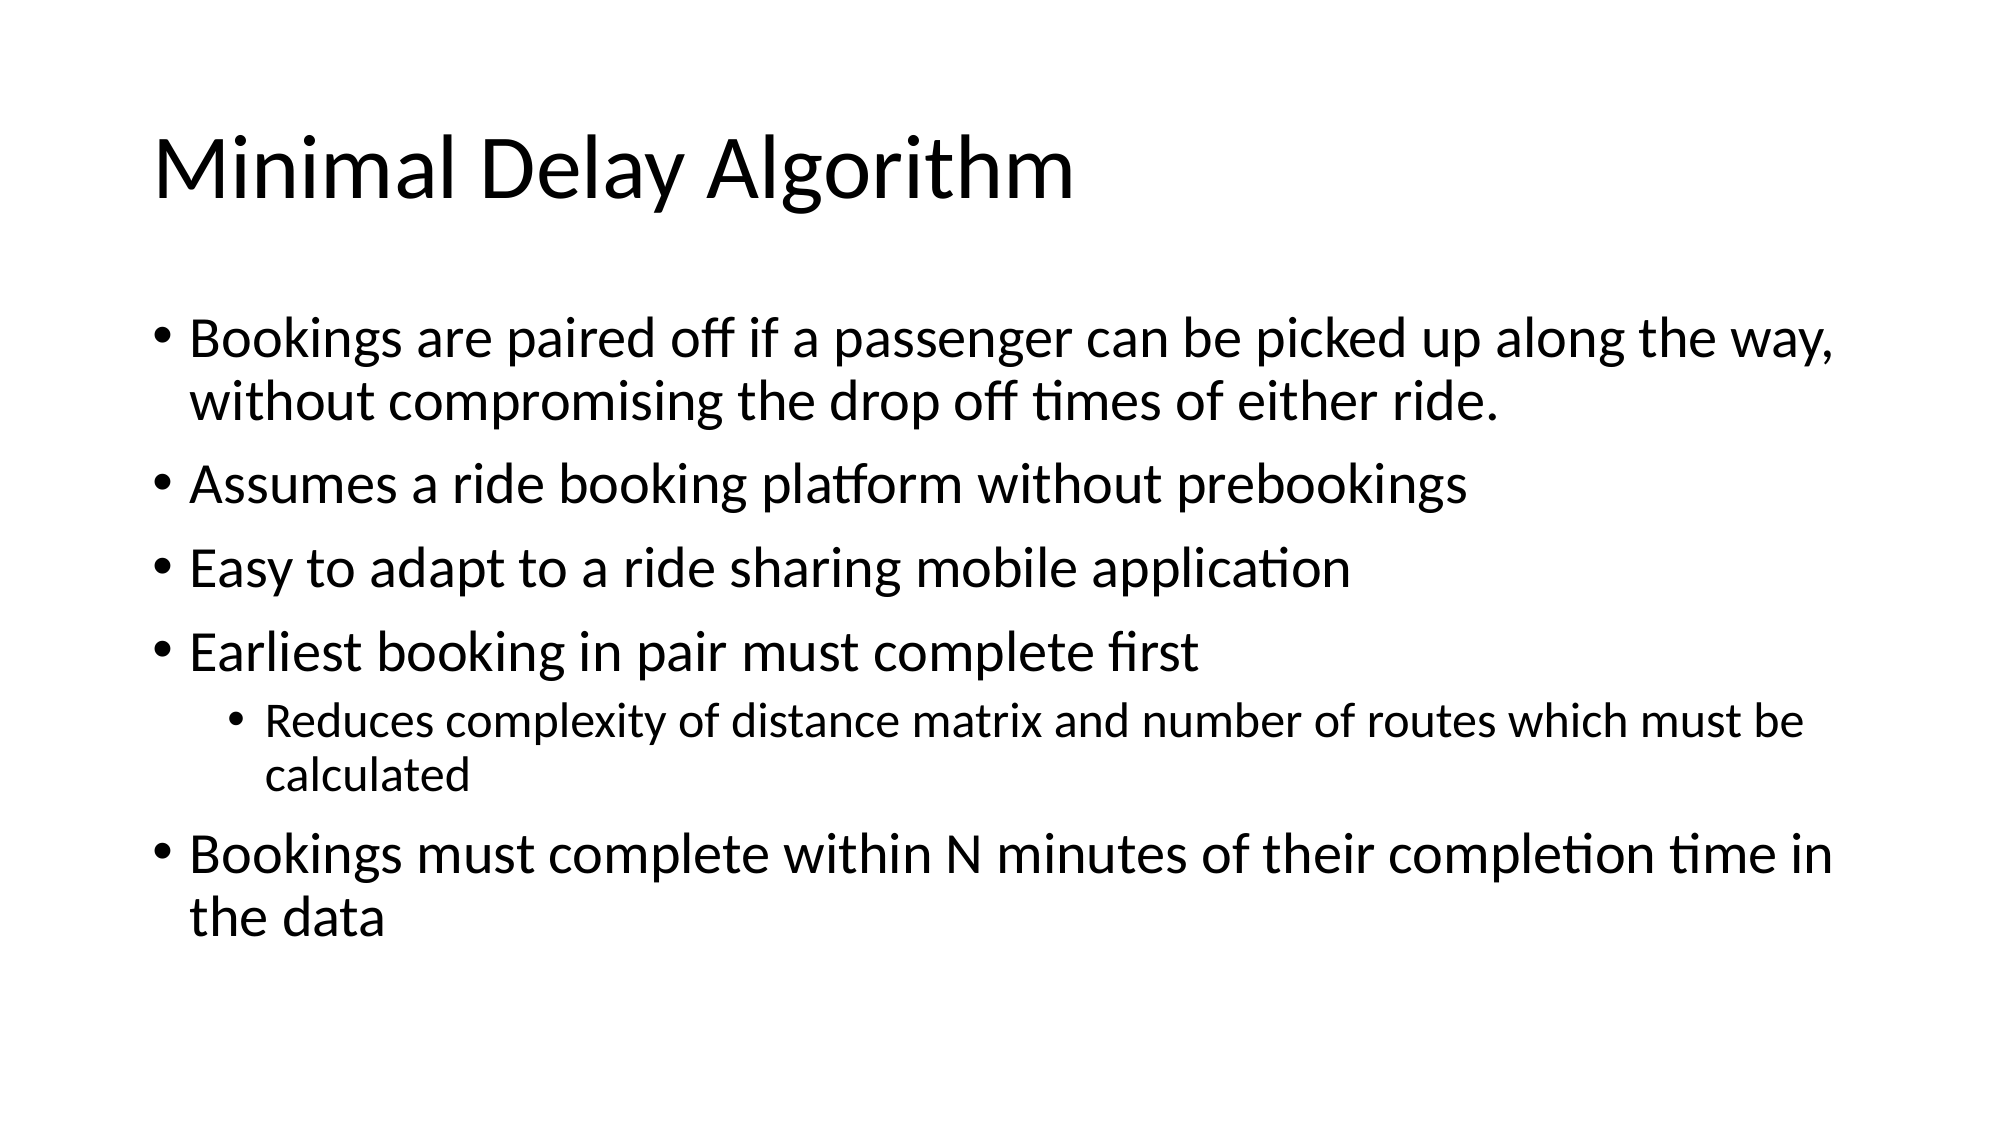

# Minimal Delay Algorithm
Bookings are paired off if a passenger can be picked up along the way, without compromising the drop off times of either ride.
Assumes a ride booking platform without prebookings
Easy to adapt to a ride sharing mobile application
Earliest booking in pair must complete first
Reduces complexity of distance matrix and number of routes which must be calculated
Bookings must complete within N minutes of their completion time in the data